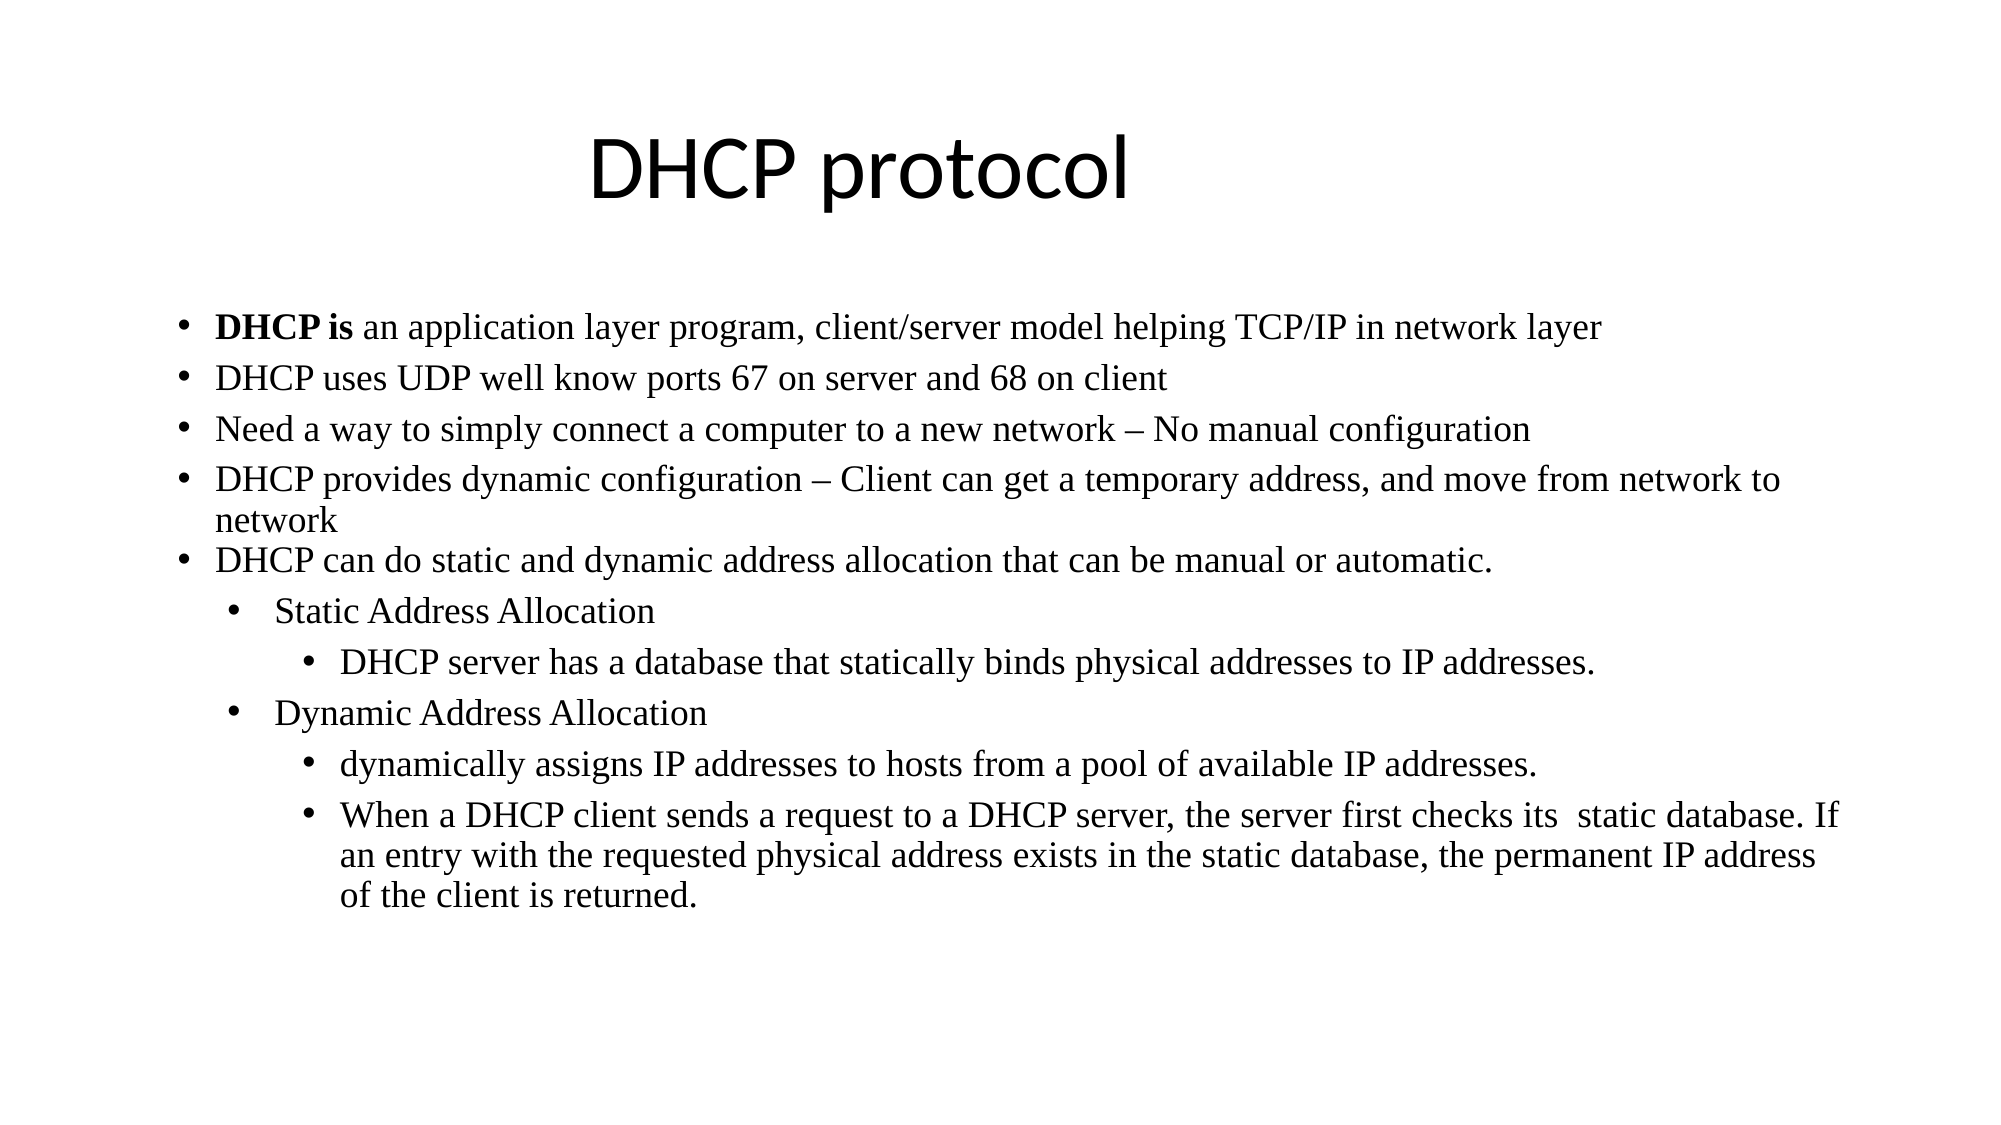

# DHCP protocol
DHCP is an application layer program, client/server model helping TCP/IP in network layer
DHCP uses UDP well know ports 67 on server and 68 on client
Need a way to simply connect a computer to a new network – No manual configuration
DHCP provides dynamic configuration – Client can get a temporary address, and move from network to network
DHCP can do static and dynamic address allocation that can be manual or automatic.
Static Address Allocation
DHCP server has a database that statically binds physical addresses to IP addresses.
Dynamic Address Allocation
dynamically assigns IP addresses to hosts from a pool of available IP addresses.
When a DHCP client sends a request to a DHCP server, the server first checks its  static database. If an entry with the requested physical address exists in the static database, the permanent IP address of the client is returned.